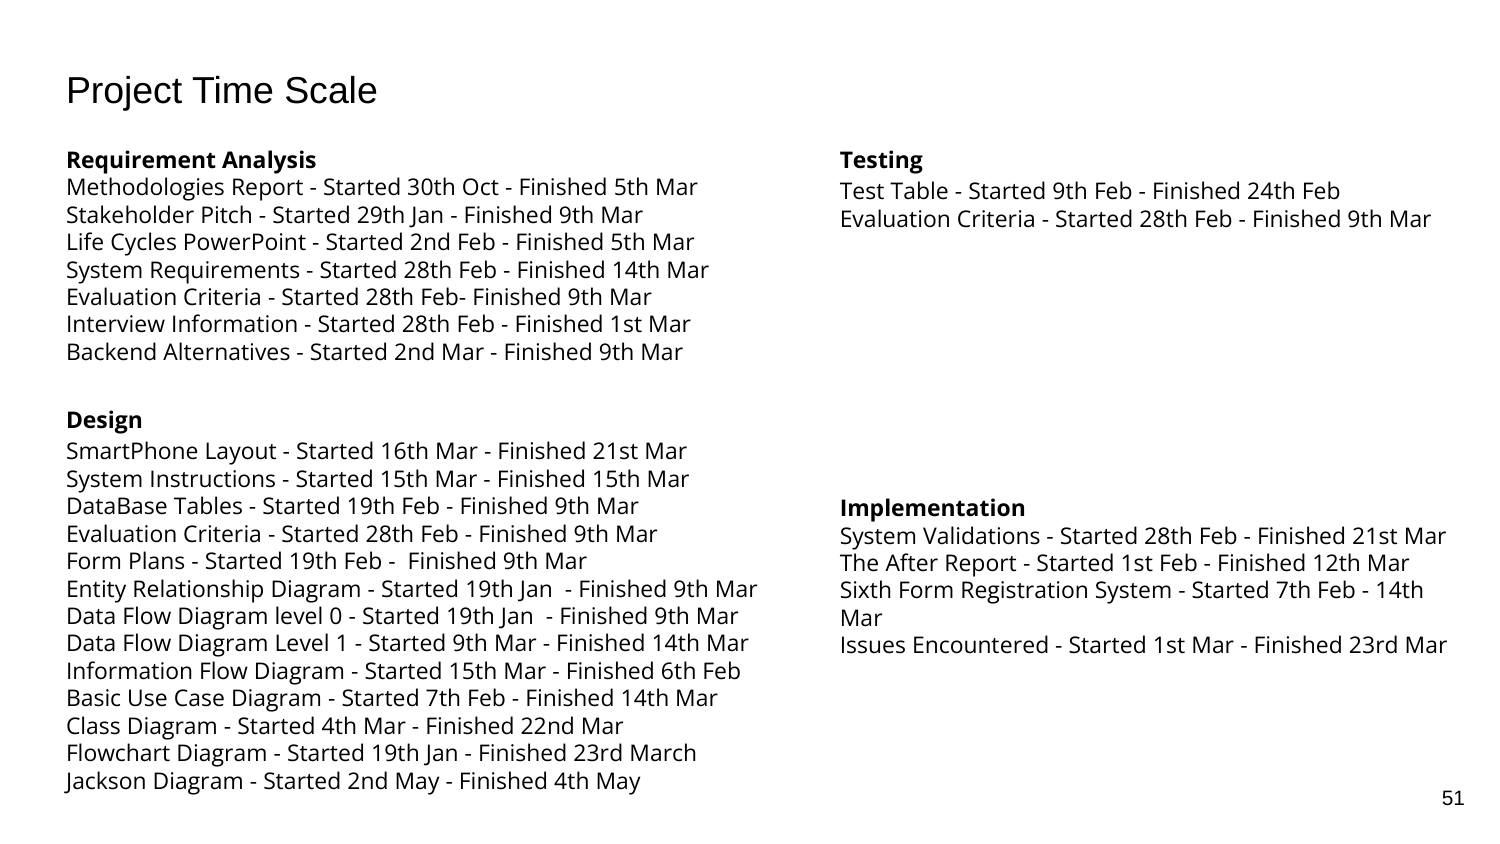

# Project Time Scale
Requirement Analysis
Methodologies Report - Started 30th Oct - Finished 5th Mar
Stakeholder Pitch - Started 29th Jan - Finished 9th Mar
Life Cycles PowerPoint - Started 2nd Feb - Finished 5th Mar
System Requirements - Started 28th Feb - Finished 14th Mar
Evaluation Criteria - Started 28th Feb- Finished 9th Mar
Interview Information - Started 28th Feb - Finished 1st Mar
Backend Alternatives - Started 2nd Mar - Finished 9th Mar
Testing
Test Table - Started 9th Feb - Finished 24th Feb
Evaluation Criteria - Started 28th Feb - Finished 9th Mar
Design
SmartPhone Layout - Started 16th Mar - Finished 21st Mar
System Instructions - Started 15th Mar - Finished 15th Mar
DataBase Tables - Started 19th Feb - Finished 9th Mar
Evaluation Criteria - Started 28th Feb - Finished 9th Mar
Form Plans - Started 19th Feb -  Finished 9th Mar
Entity Relationship Diagram - Started 19th Jan  - Finished 9th Mar
Data Flow Diagram level 0 - Started 19th Jan  - Finished 9th Mar
Data Flow Diagram Level 1 - Started 9th Mar - Finished 14th Mar
Information Flow Diagram - Started 15th Mar - Finished 6th Feb
Basic Use Case Diagram - Started 7th Feb - Finished 14th Mar
Class Diagram - Started 4th Mar - Finished 22nd Mar
Flowchart Diagram - Started 19th Jan - Finished 23rd March
Jackson Diagram - Started 2nd May - Finished 4th May

Implementation
System Validations - Started 28th Feb - Finished 21st Mar
The After Report - Started 1st Feb - Finished 12th Mar
Sixth Form Registration System - Started 7th Feb - 14th Mar
Issues Encountered - Started 1st Mar - Finished 23rd Mar

51